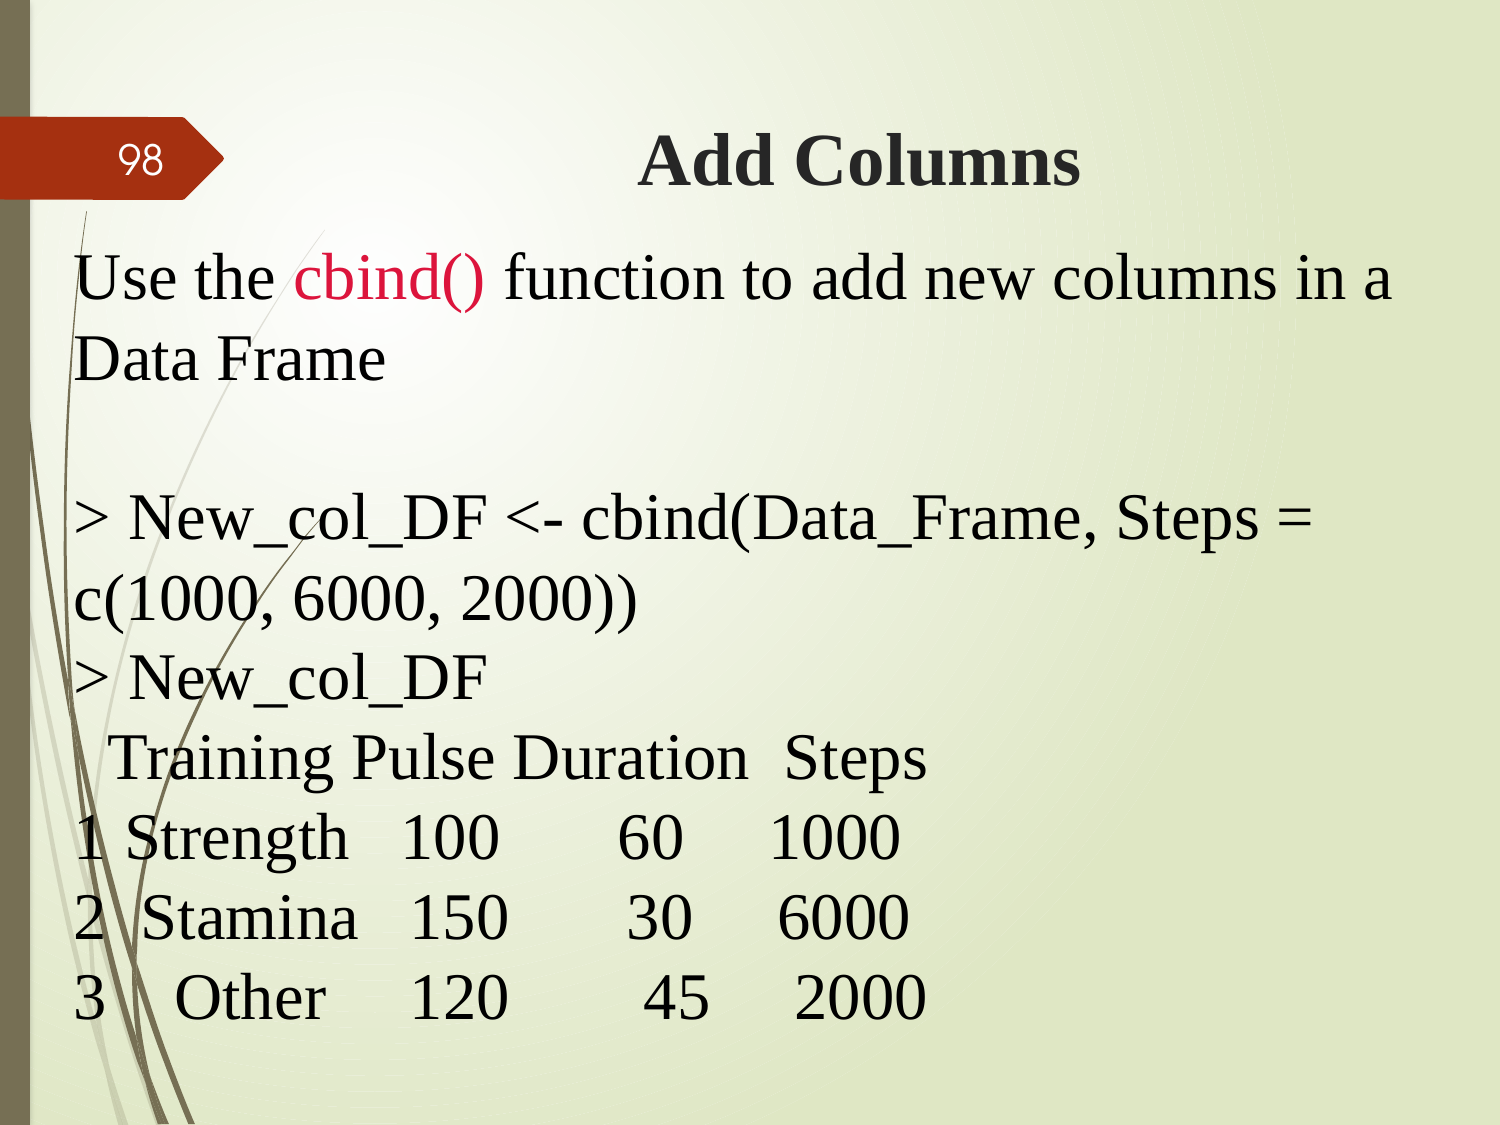

# Add Columns
98
Use the cbind() function to add new columns in a
Data Frame

> New_col_DF <- cbind(Data_Frame, Steps = c(1000, 6000, 2000))
> New_col_DF
  Training Pulse Duration  Steps
1 Strength   100       60     1000
2  Stamina   150       30     6000
3    Other     120        45     2000